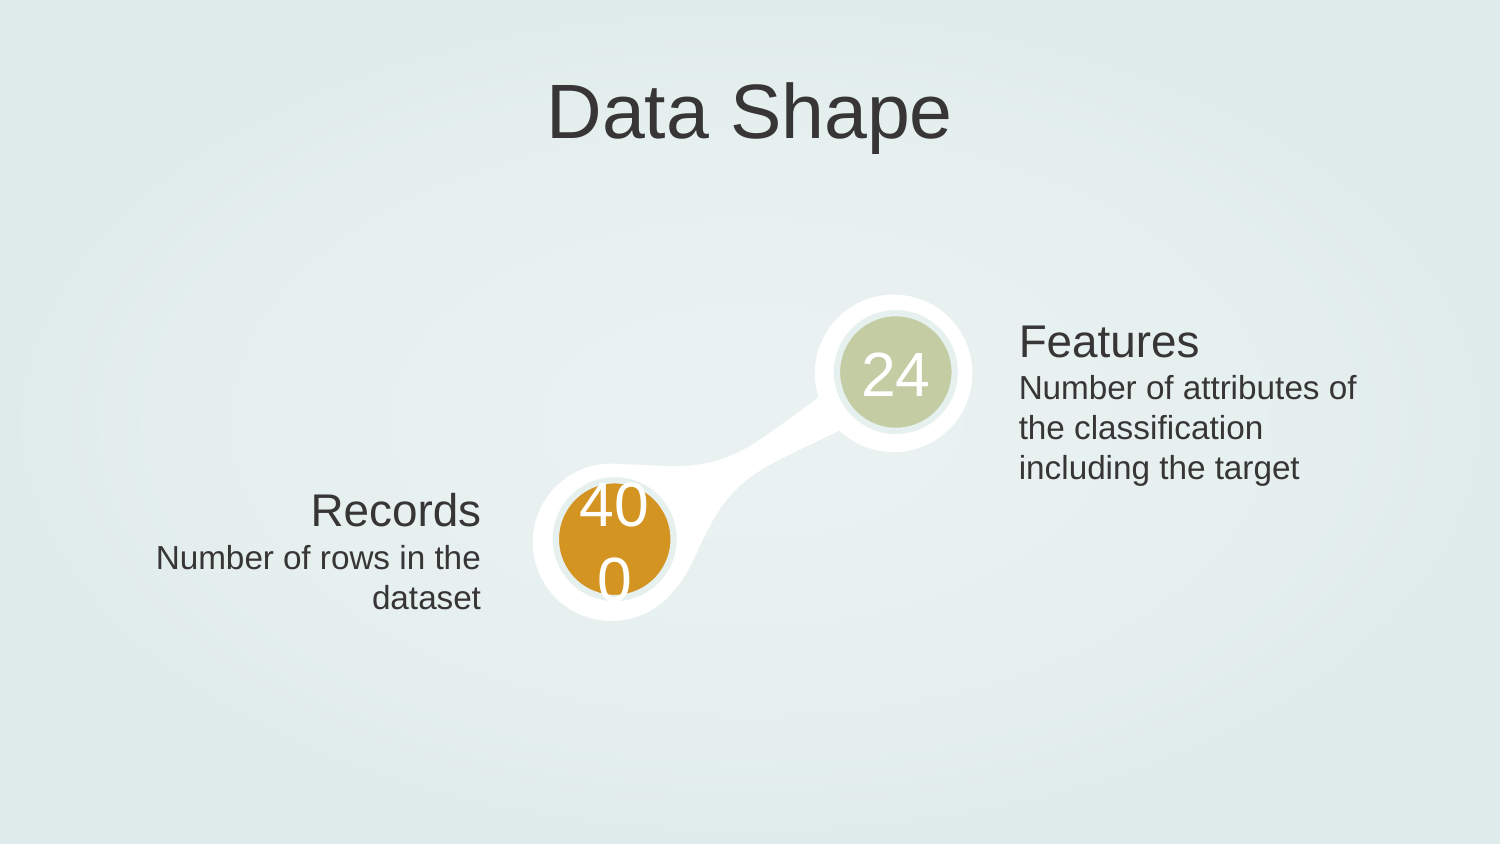

Data Shape
Features

24
Number of attributes of the classification including the target

# Records

400
Number of rows in the dataset